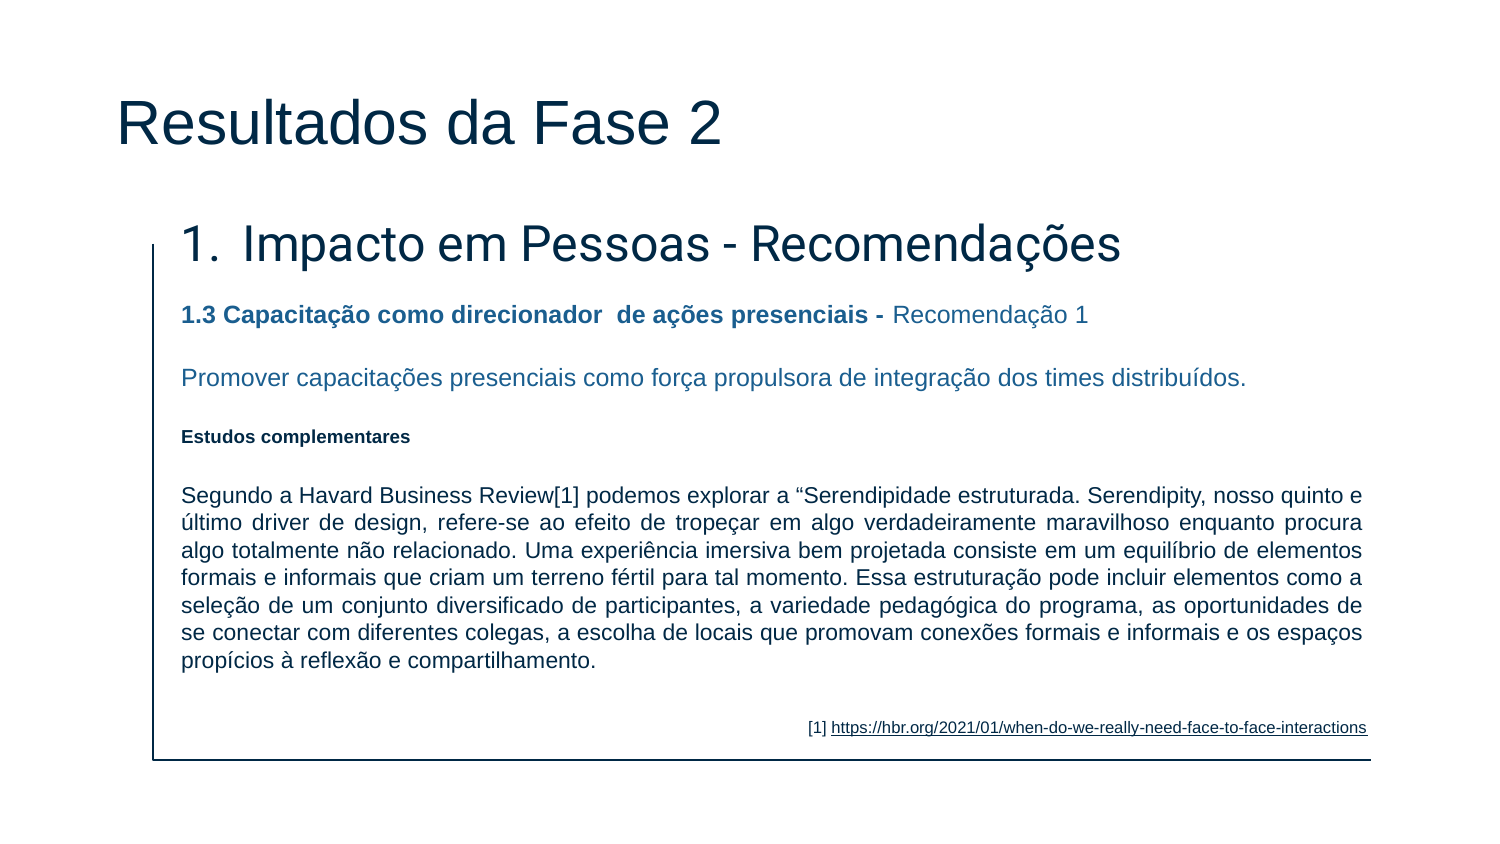

Resultados da Fase 2
Impacto em Pessoas - Recomendações
1.3 Capacitação como direcionador  de ações presenciais - Recomendação 1
Promover capacitações presenciais como força propulsora de integração dos times distribuídos.
Estudos complementares
Segundo a Havard Business Review[1] podemos explorar a “Serendipidade estruturada. Serendipity, nosso quinto e último driver de design, refere-se ao efeito de tropeçar em algo verdadeiramente maravilhoso enquanto procura algo totalmente não relacionado. Uma experiência imersiva bem projetada consiste em um equilíbrio de elementos formais e informais que criam um terreno fértil para tal momento. Essa estruturação pode incluir elementos como a seleção de um conjunto diversificado de participantes, a variedade pedagógica do programa, as oportunidades de se conectar com diferentes colegas, a escolha de locais que promovam conexões formais e informais e os espaços propícios à reflexão e compartilhamento.

[1] https://hbr.org/2021/01/when-do-we-really-need-face-to-face-interactions